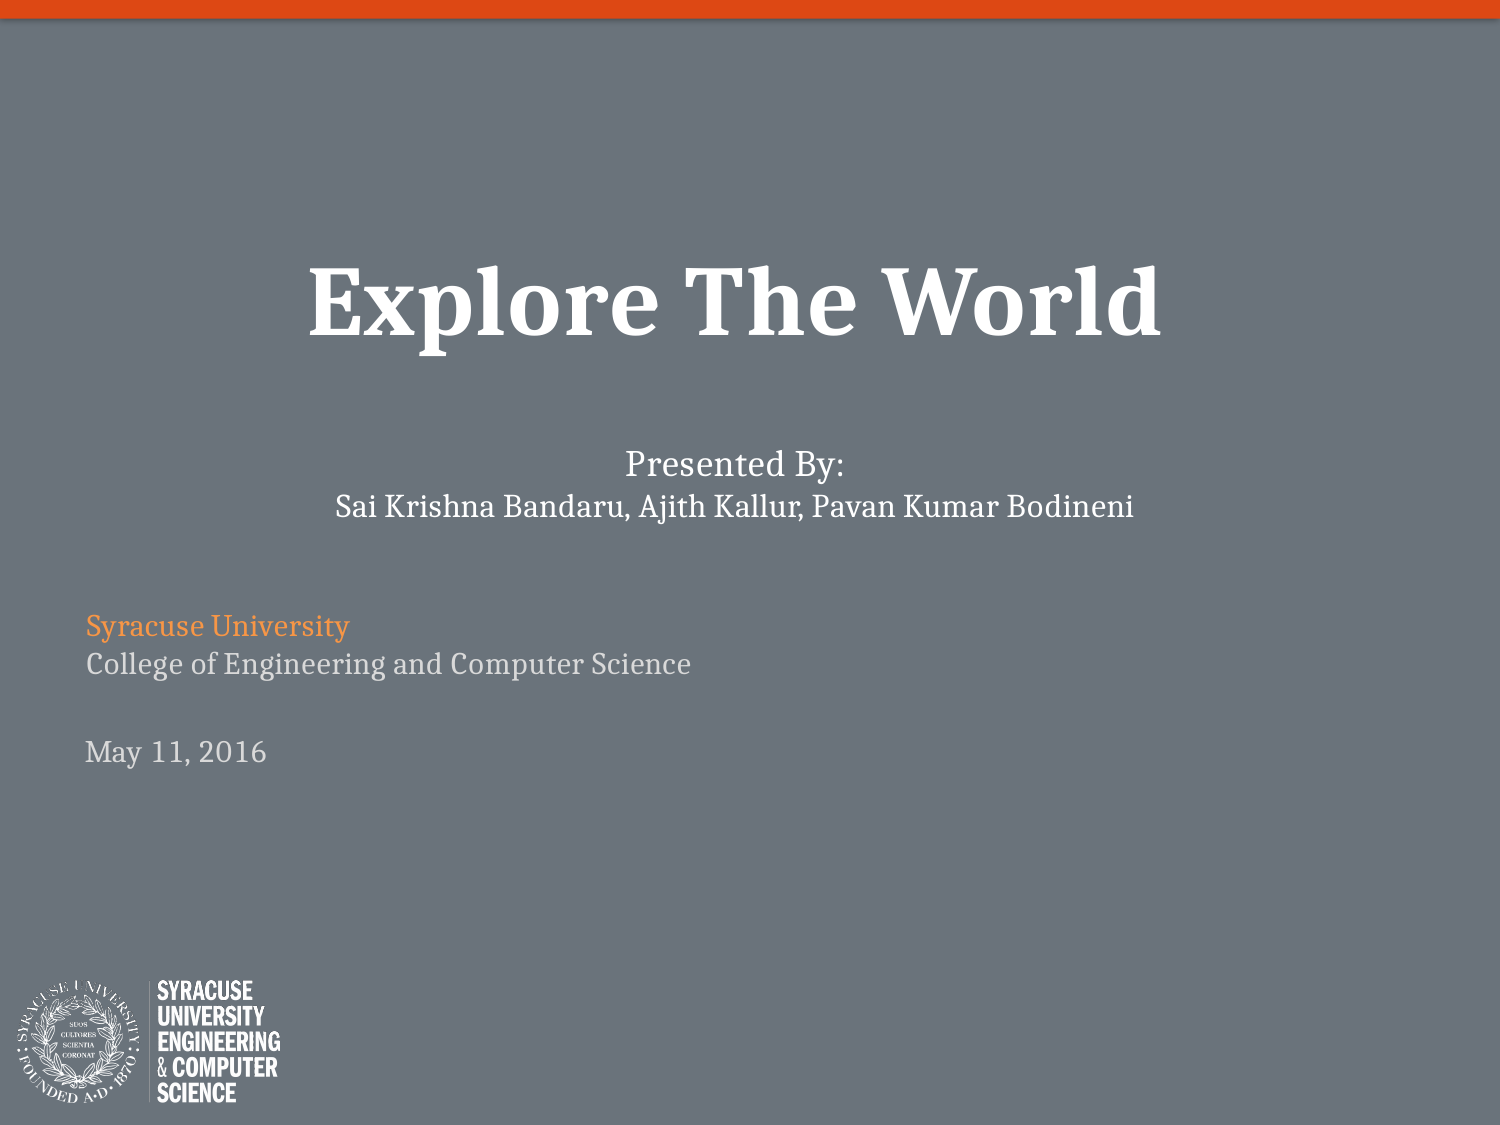

# Explore The World
Presented By:
Sai Krishna Bandaru, Ajith Kallur, Pavan Kumar Bodineni

Syracuse University
College of Engineering and Computer Science

May 11, 2016